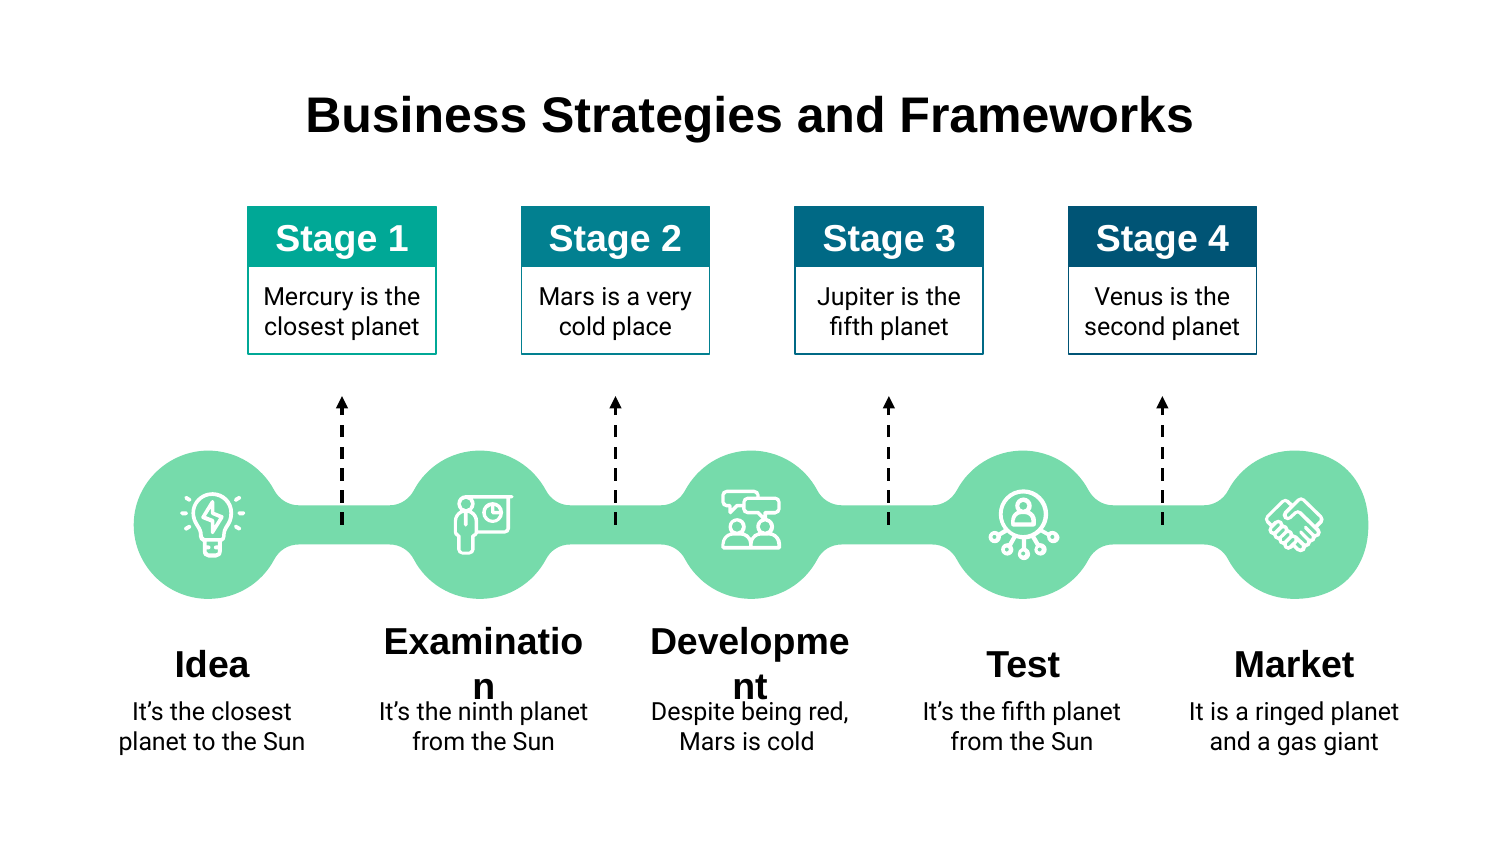

# Business Strategies and Frameworks
Stage 1
Mercury is the closest planet
Stage 2
Mars is a very cold place
Stage 3
Jupiter is the fifth planet
Stage 4
Venus is the second planet

Idea
Examination
Development
Test
Market
It’s the closest planet to the Sun
It’s the ninth planet from the Sun
Despite being red, Mars is cold
It’s the fifth planet from the Sun
It is a ringed planet and a gas giant